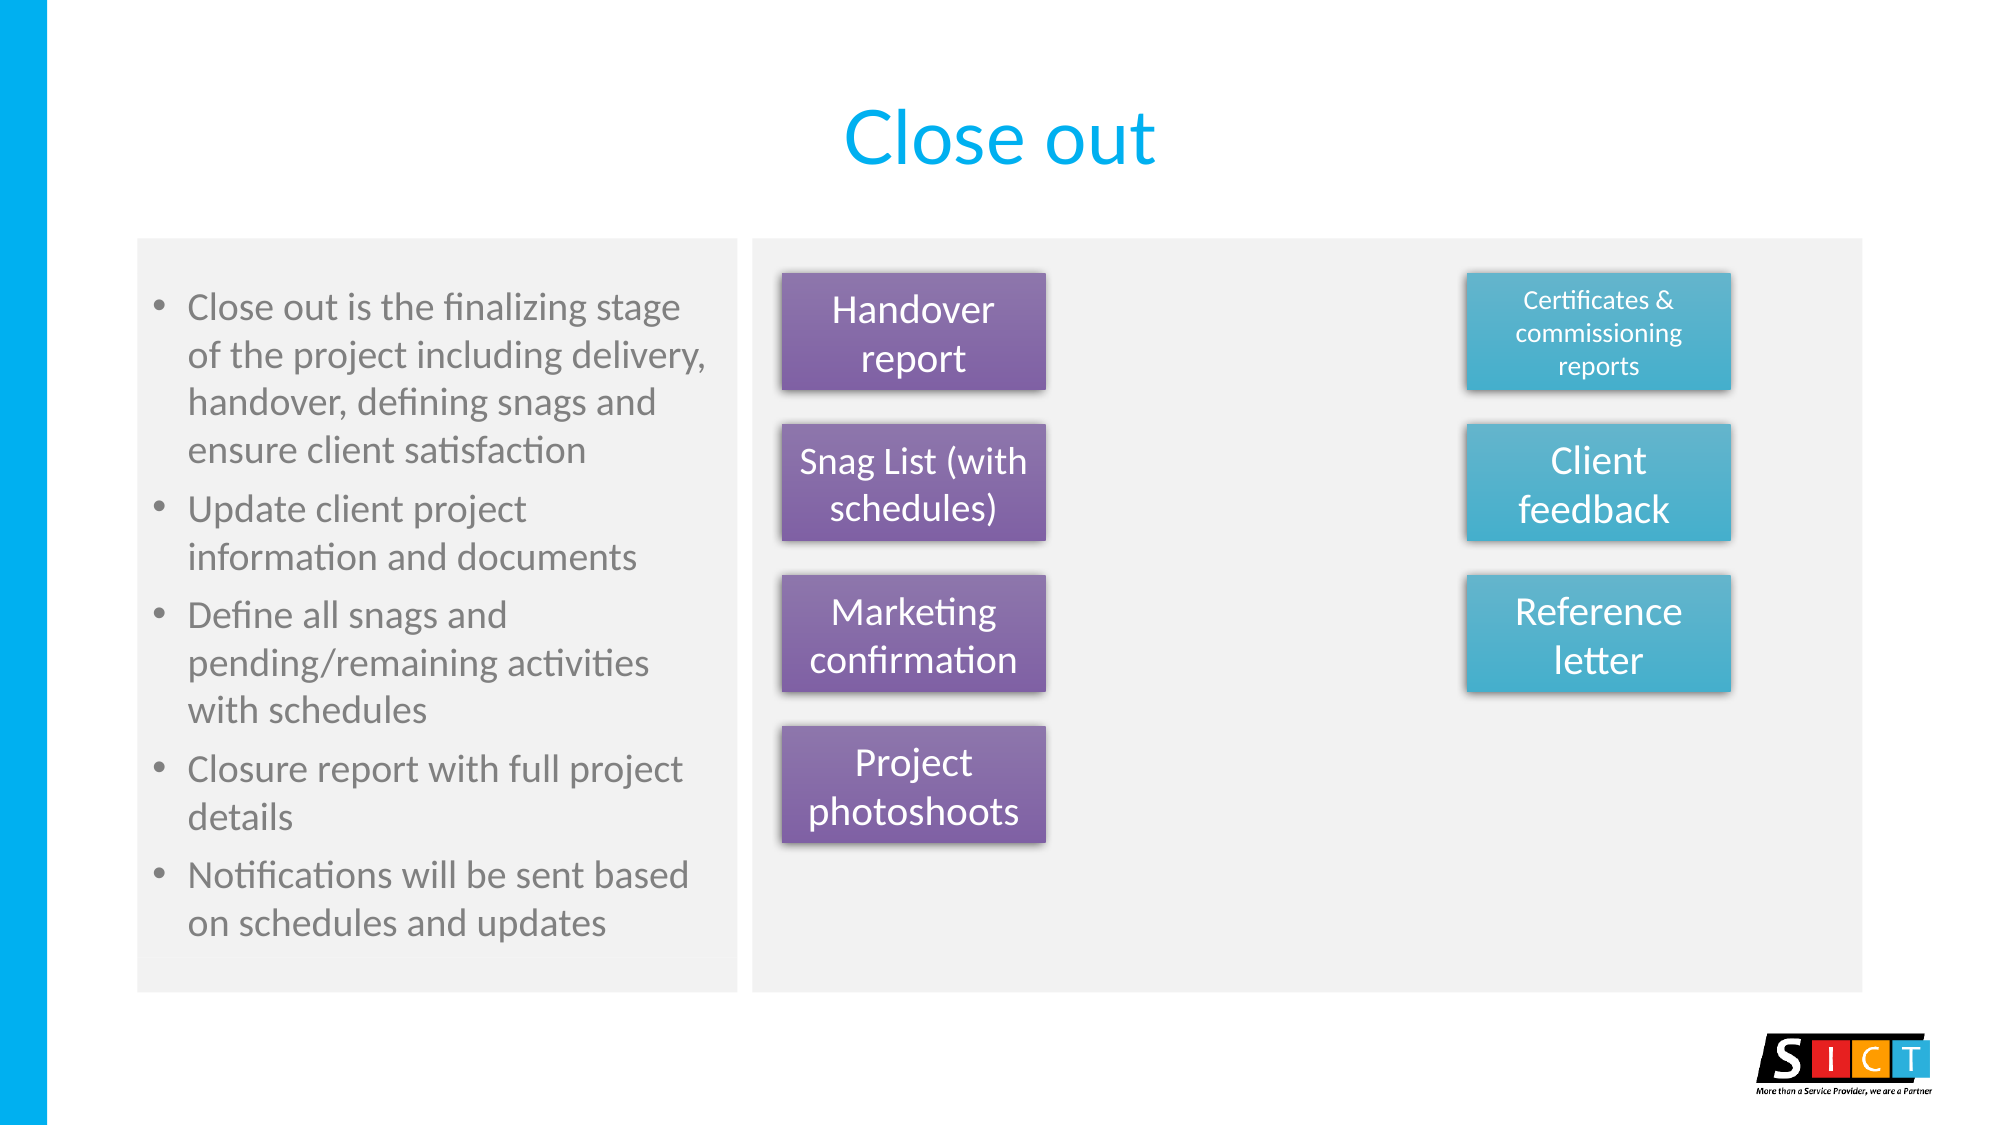

# Close out
Handover report
Certificates & commissioning reports
Snag List (with schedules)
Client feedback
Reference letter
Marketing confirmation
Project photoshoots
Close out is the finalizing stage of the project including delivery, handover, defining snags and ensure client satisfaction
Update client project information and documents
Define all snags and pending/remaining activities with schedules
Closure report with full project details
Notifications will be sent based on schedules and updates